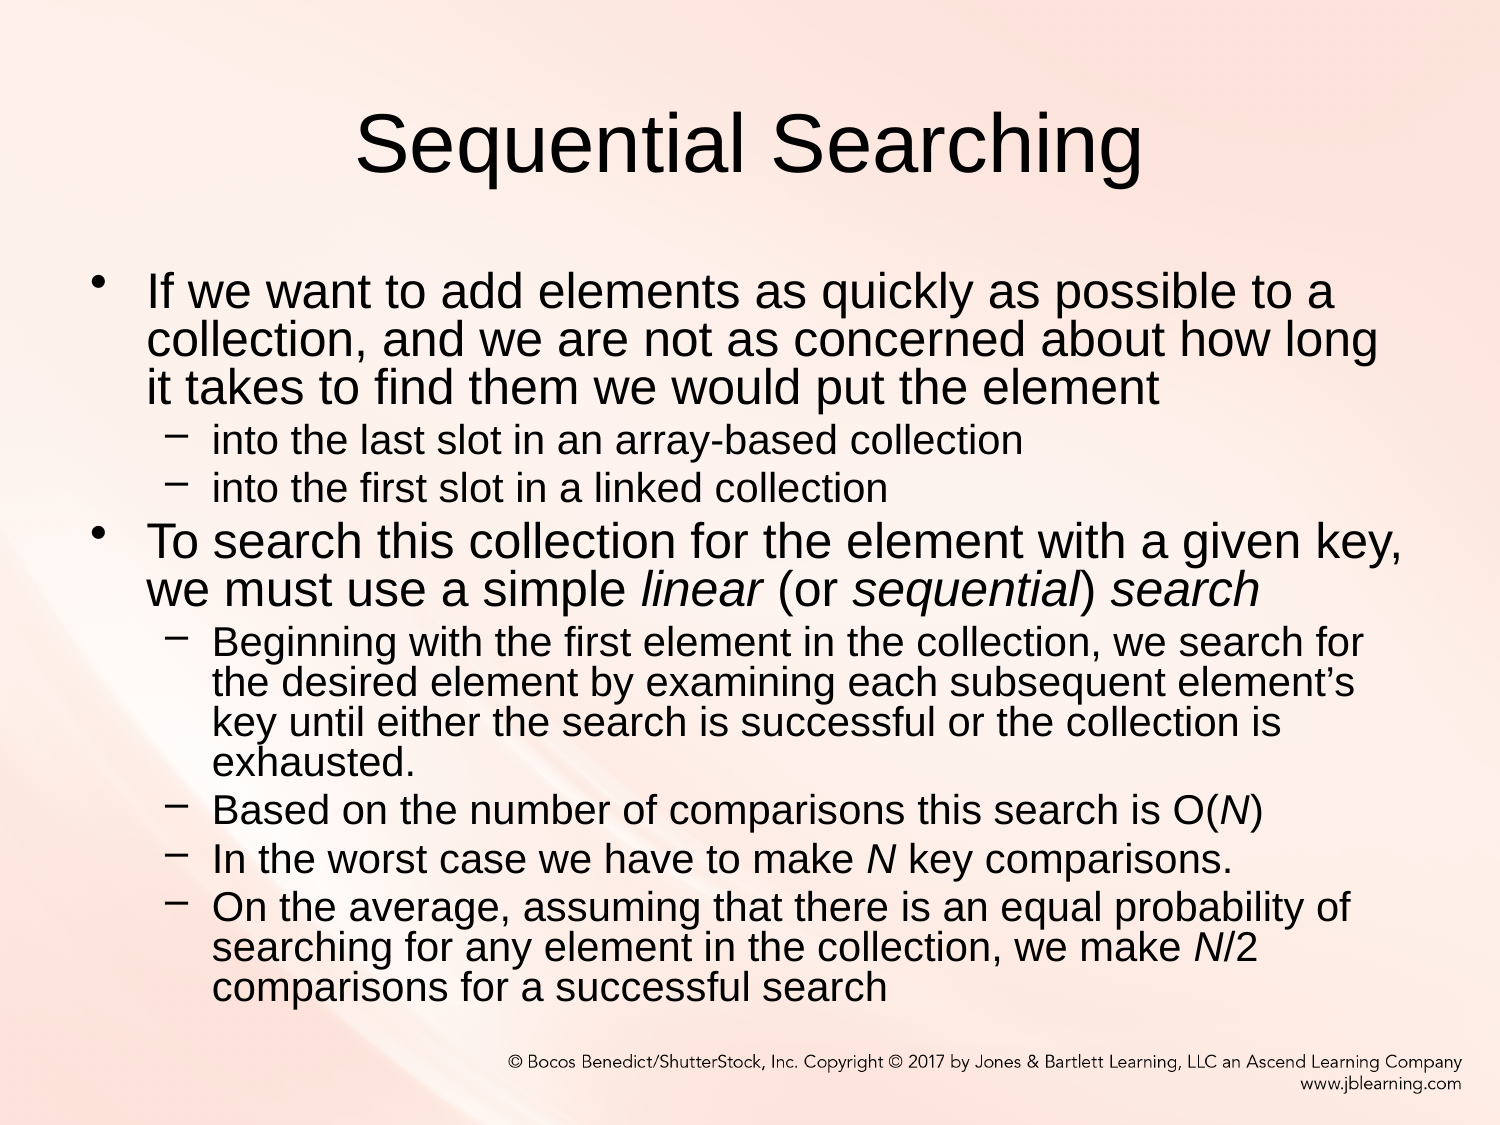

# Sequential Searching
If we want to add elements as quickly as possible to a collection, and we are not as concerned about how long it takes to find them we would put the element
into the last slot in an array-based collection
into the first slot in a linked collection
To search this collection for the element with a given key, we must use a simple linear (or sequential) search
Beginning with the first element in the collection, we search for the desired element by examining each subsequent element’s key until either the search is successful or the collection is exhausted.
Based on the number of comparisons this search is O(N)
In the worst case we have to make N key comparisons.
On the average, assuming that there is an equal probability of searching for any element in the collection, we make N/2 comparisons for a successful search